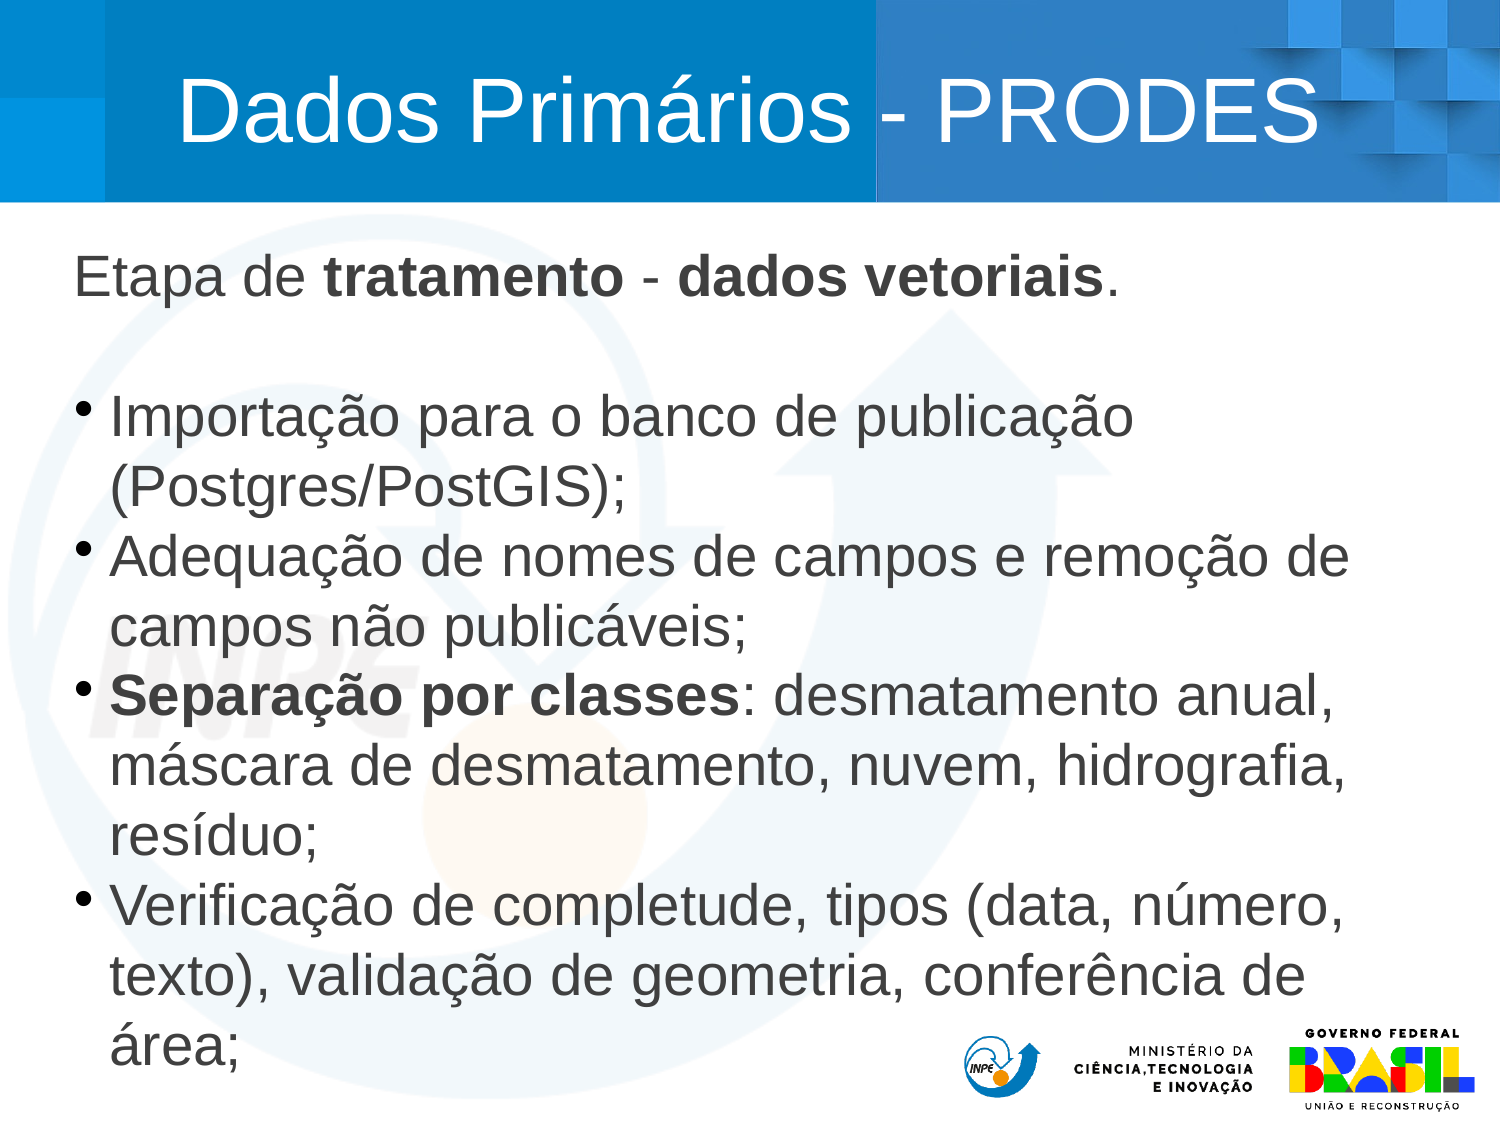

Dados Primários - PRODES
Etapa de tratamento - dados vetoriais.

Importação para o banco de publicação (Postgres/PostGIS);
Adequação de nomes de campos e remoção de campos não publicáveis;
Separação por classes: desmatamento anual, máscara de desmatamento, nuvem, hidrografia, resíduo;
Verificação de completude, tipos (data, número, texto), validação de geometria, conferência de área;